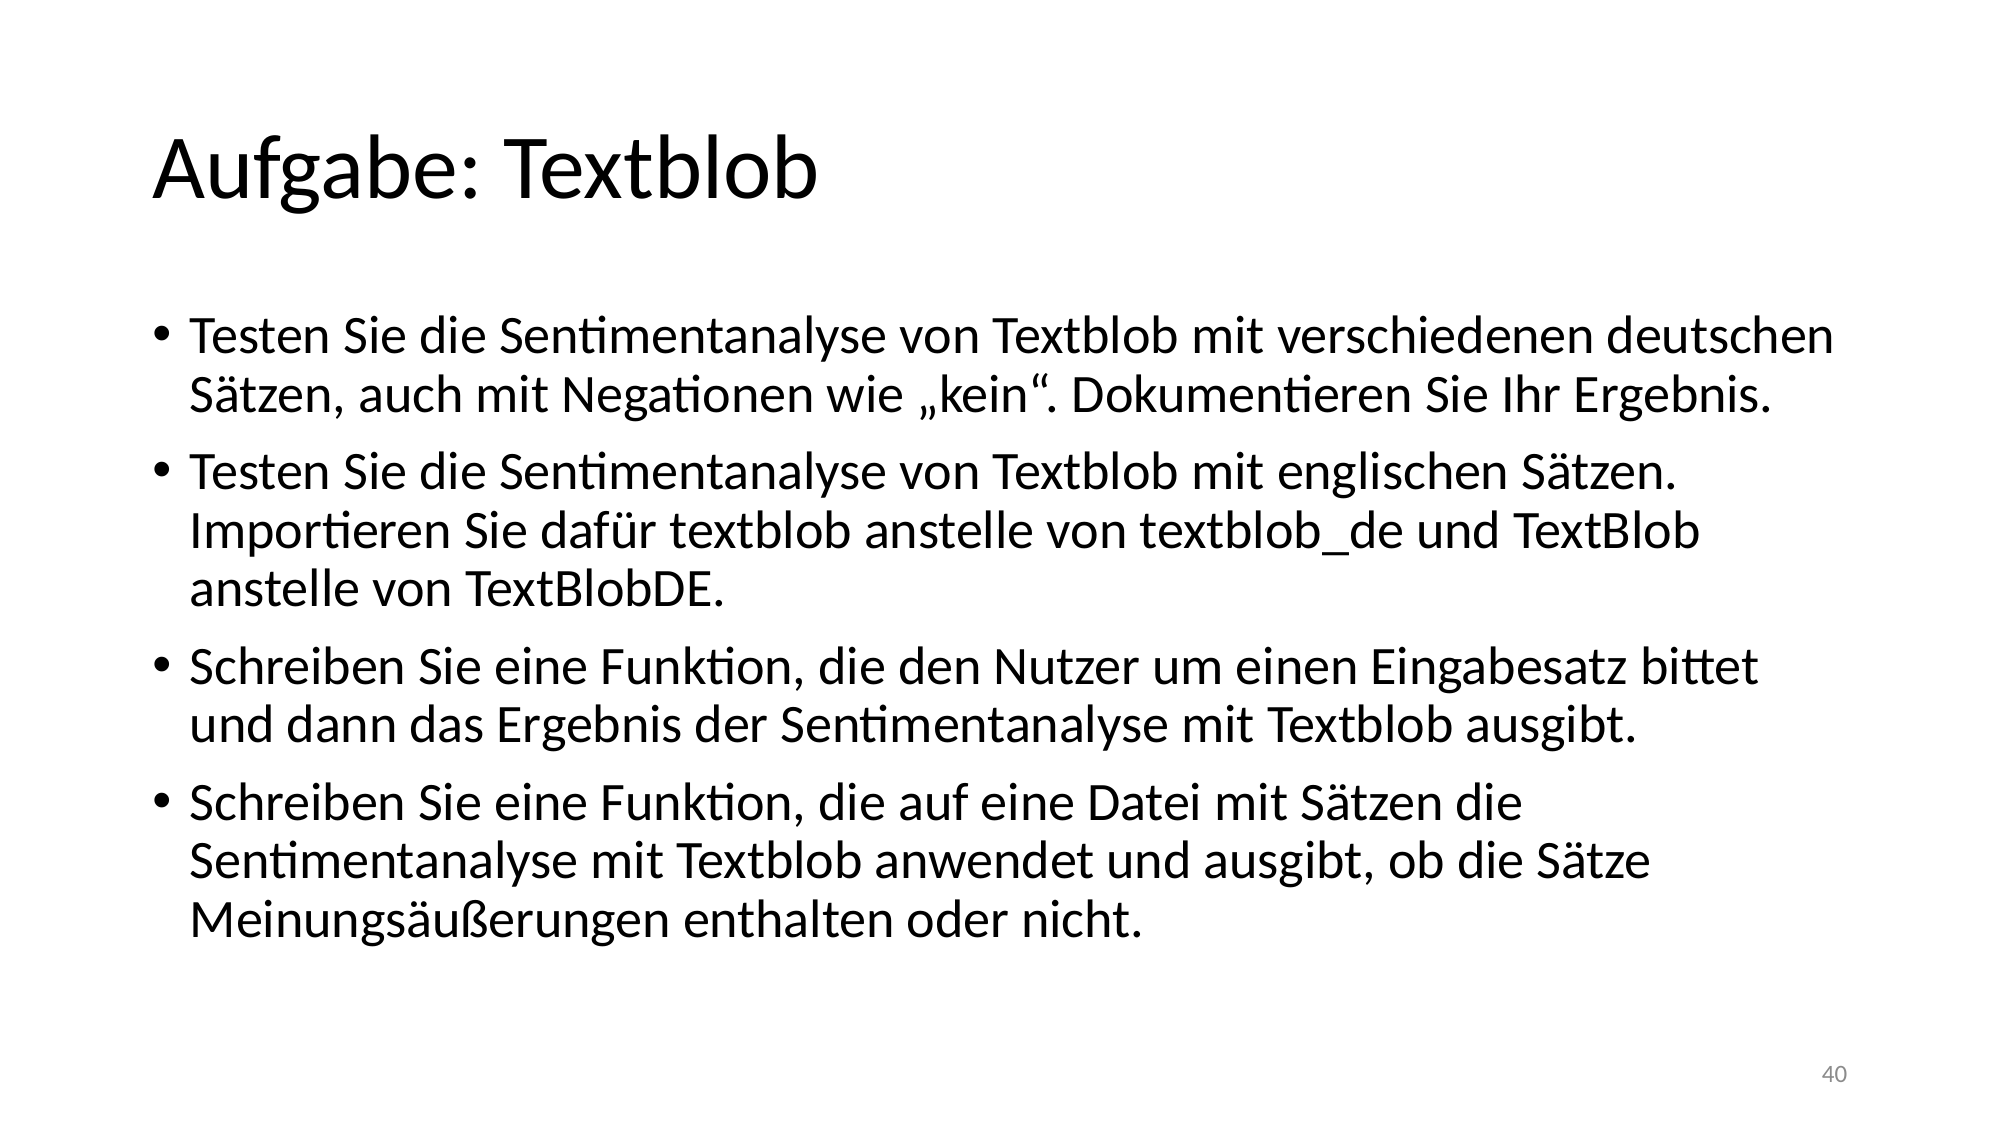

# Aufgabe: Textblob
Testen Sie die Sentimentanalyse von Textblob mit verschiedenen deutschen Sätzen, auch mit Negationen wie „kein“. Dokumentieren Sie Ihr Ergebnis.
Testen Sie die Sentimentanalyse von Textblob mit englischen Sätzen. Importieren Sie dafür textblob anstelle von textblob_de und TextBlob anstelle von TextBlobDE.
Schreiben Sie eine Funktion, die den Nutzer um einen Eingabesatz bittet und dann das Ergebnis der Sentimentanalyse mit Textblob ausgibt.
Schreiben Sie eine Funktion, die auf eine Datei mit Sätzen die Sentimentanalyse mit Textblob anwendet und ausgibt, ob die Sätze Meinungsäußerungen enthalten oder nicht.
40